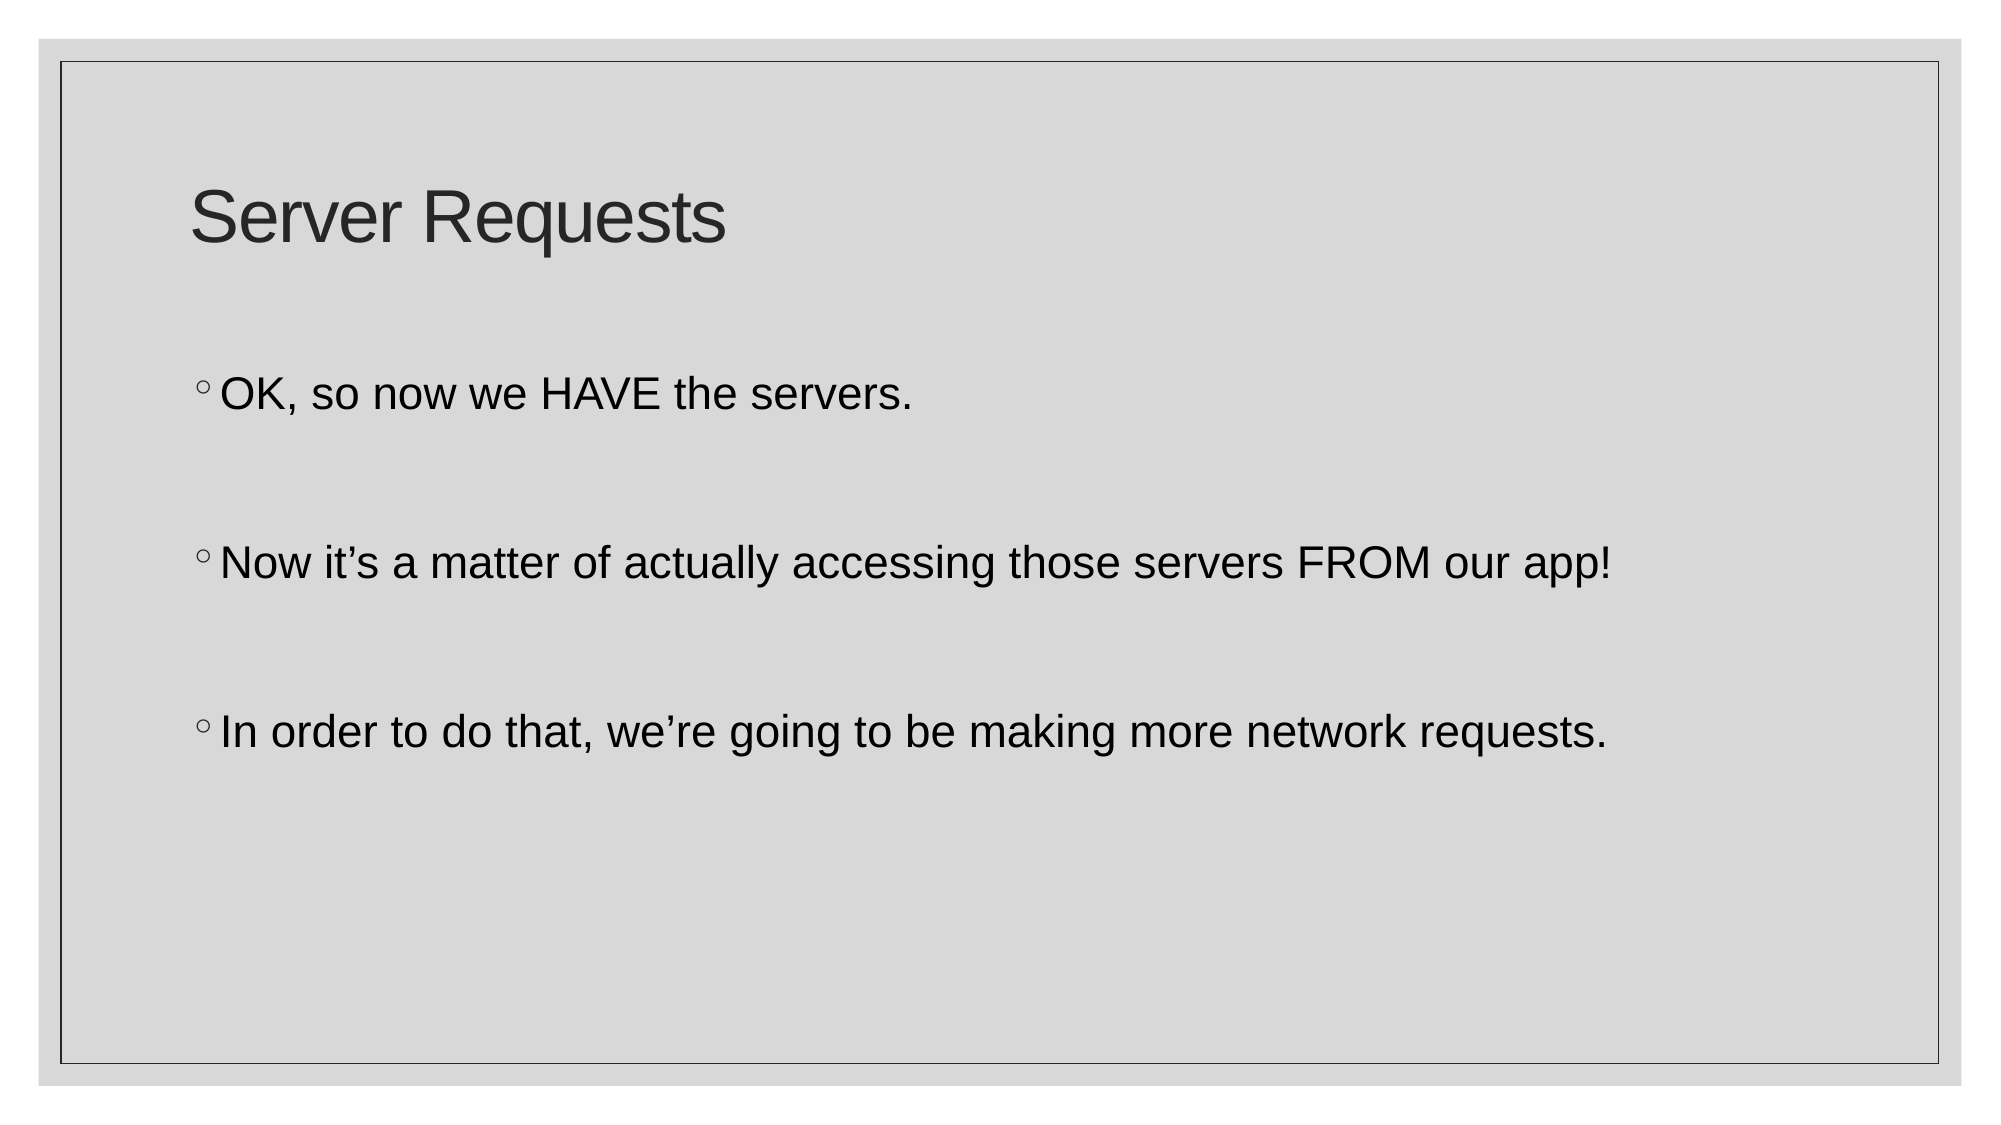

# Server Requests
OK, so now we HAVE the servers.

Now it’s a matter of actually accessing those servers FROM our app!

In order to do that, we’re going to be making more network requests.